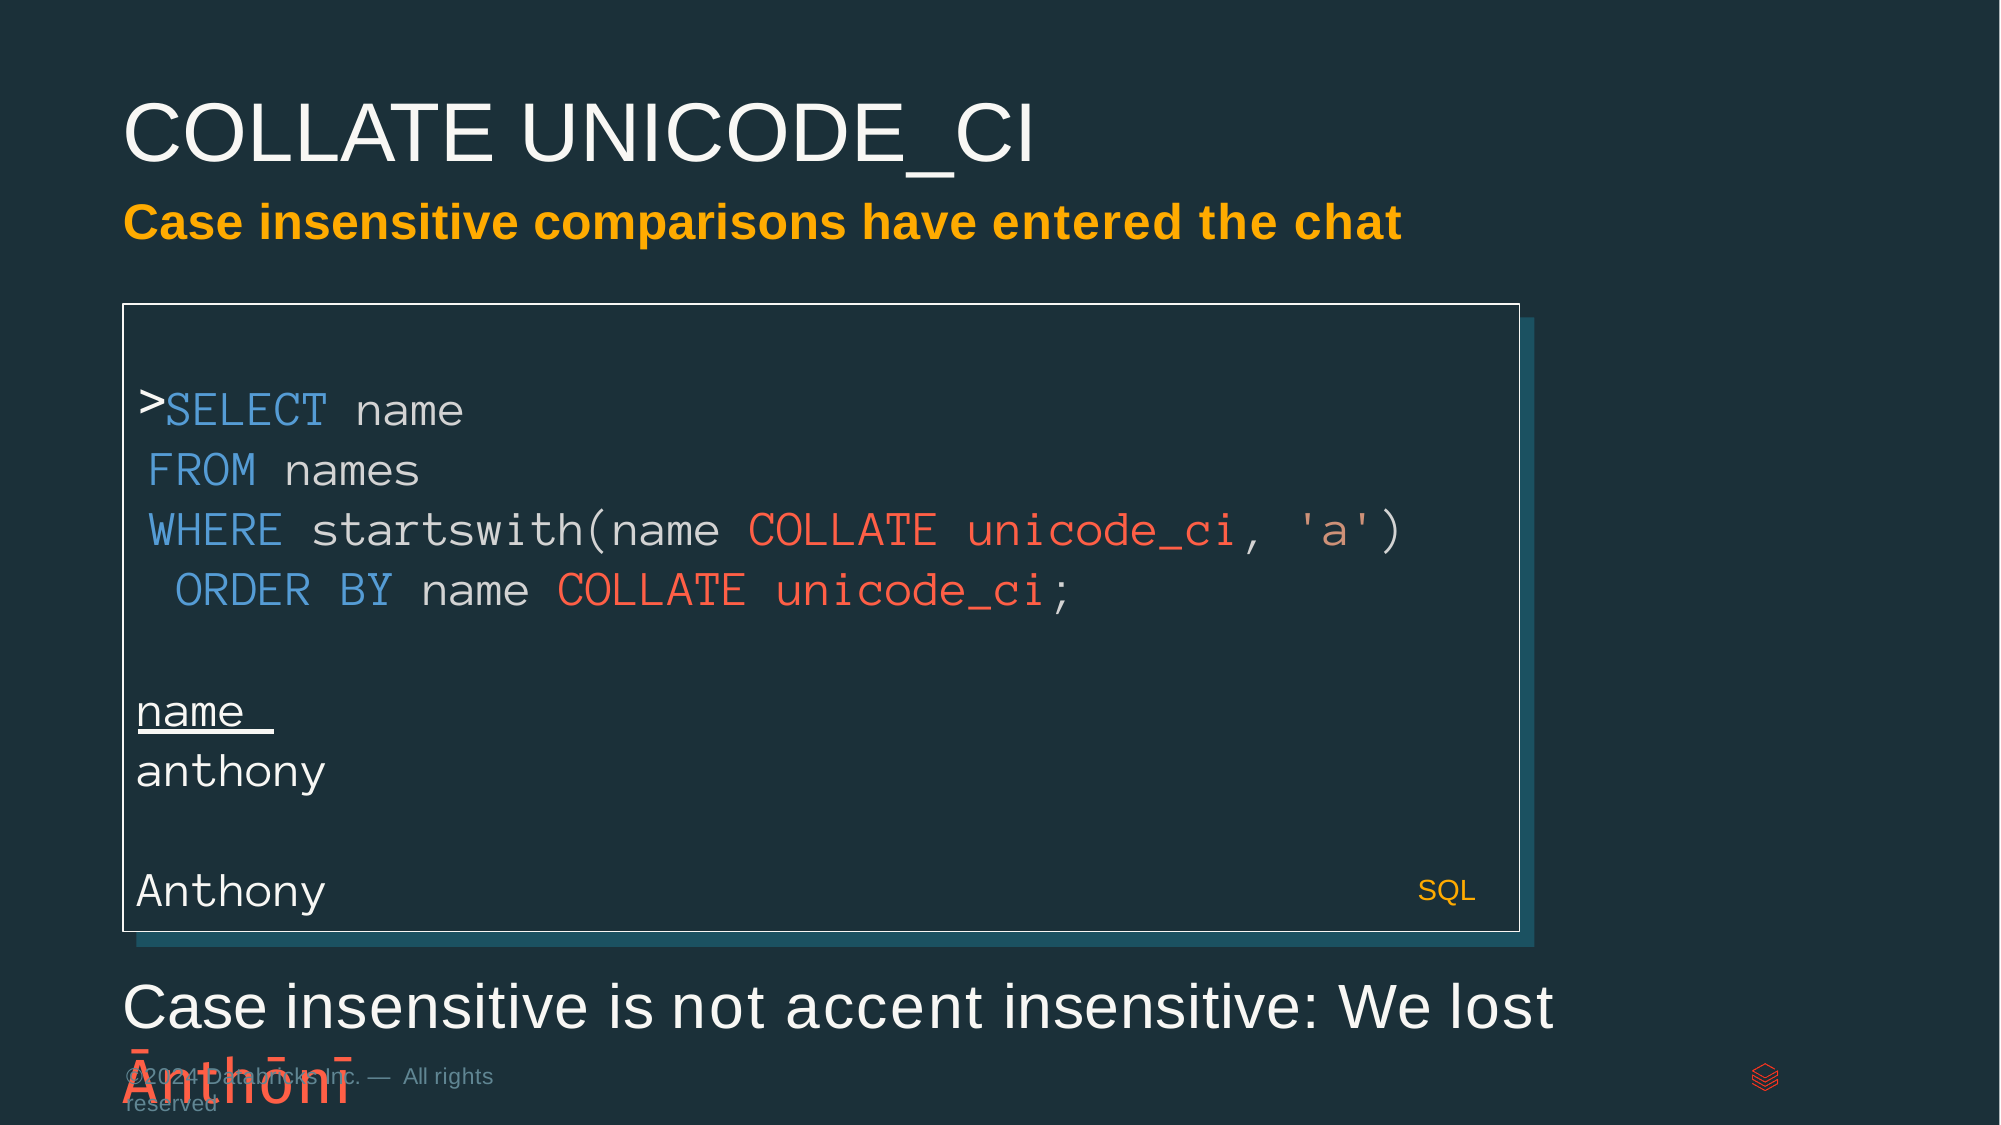

# COLLATE UNICODE_CI
Case insensitive comparisons have entered the chat

SELECT name  FROM names
WHERE startswith(name COLLATE unicode_ci, 'a')  ORDER BY name COLLATE unicode_ci;

name  anthony  Anthony
SQL
Case insensitive is not accent insensitive: We lost Ānthōnī
©2024 Databricks Inc. — All rights reserved